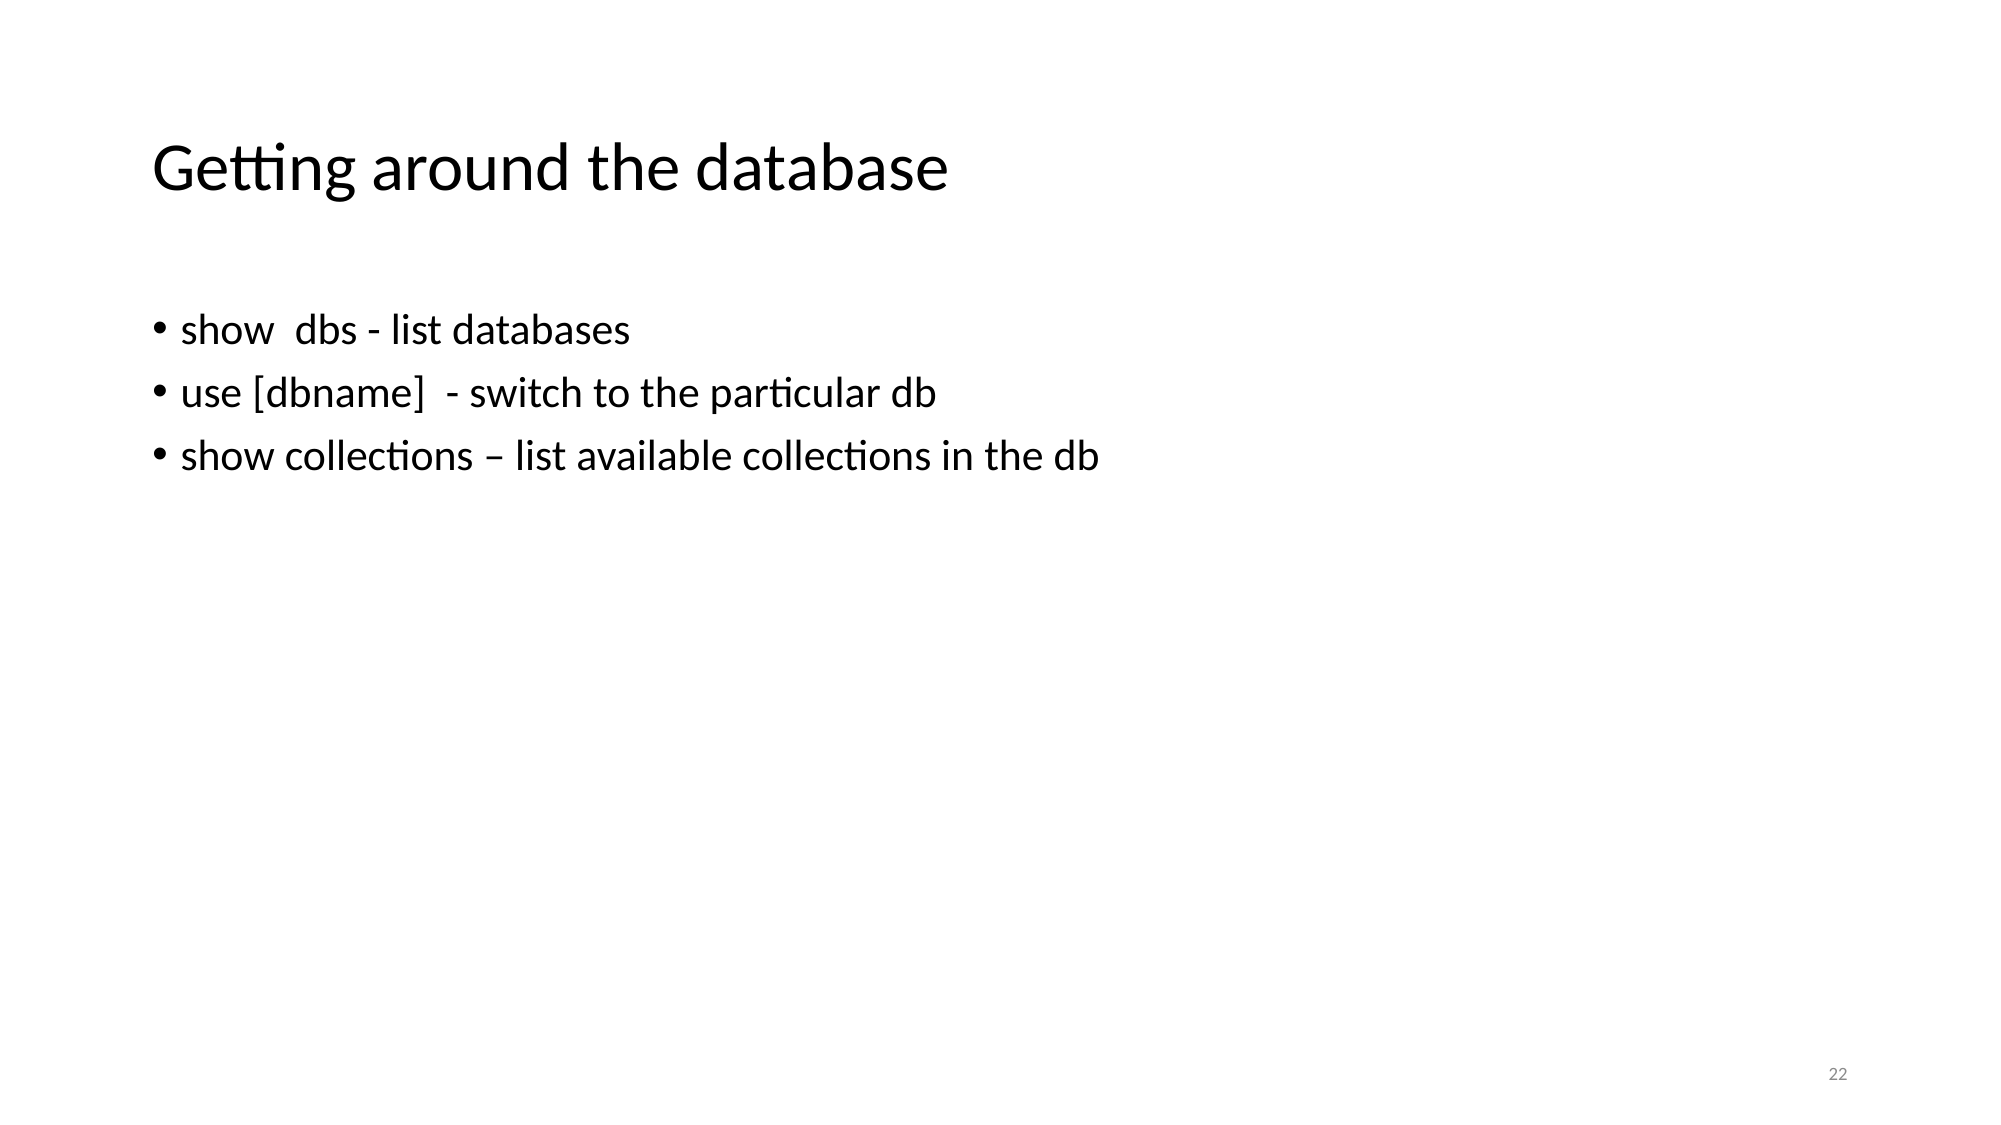

# Getting around the database
show  dbs - list databases
use [dbname]  - switch to the particular db
show collections – list available collections in the db
22